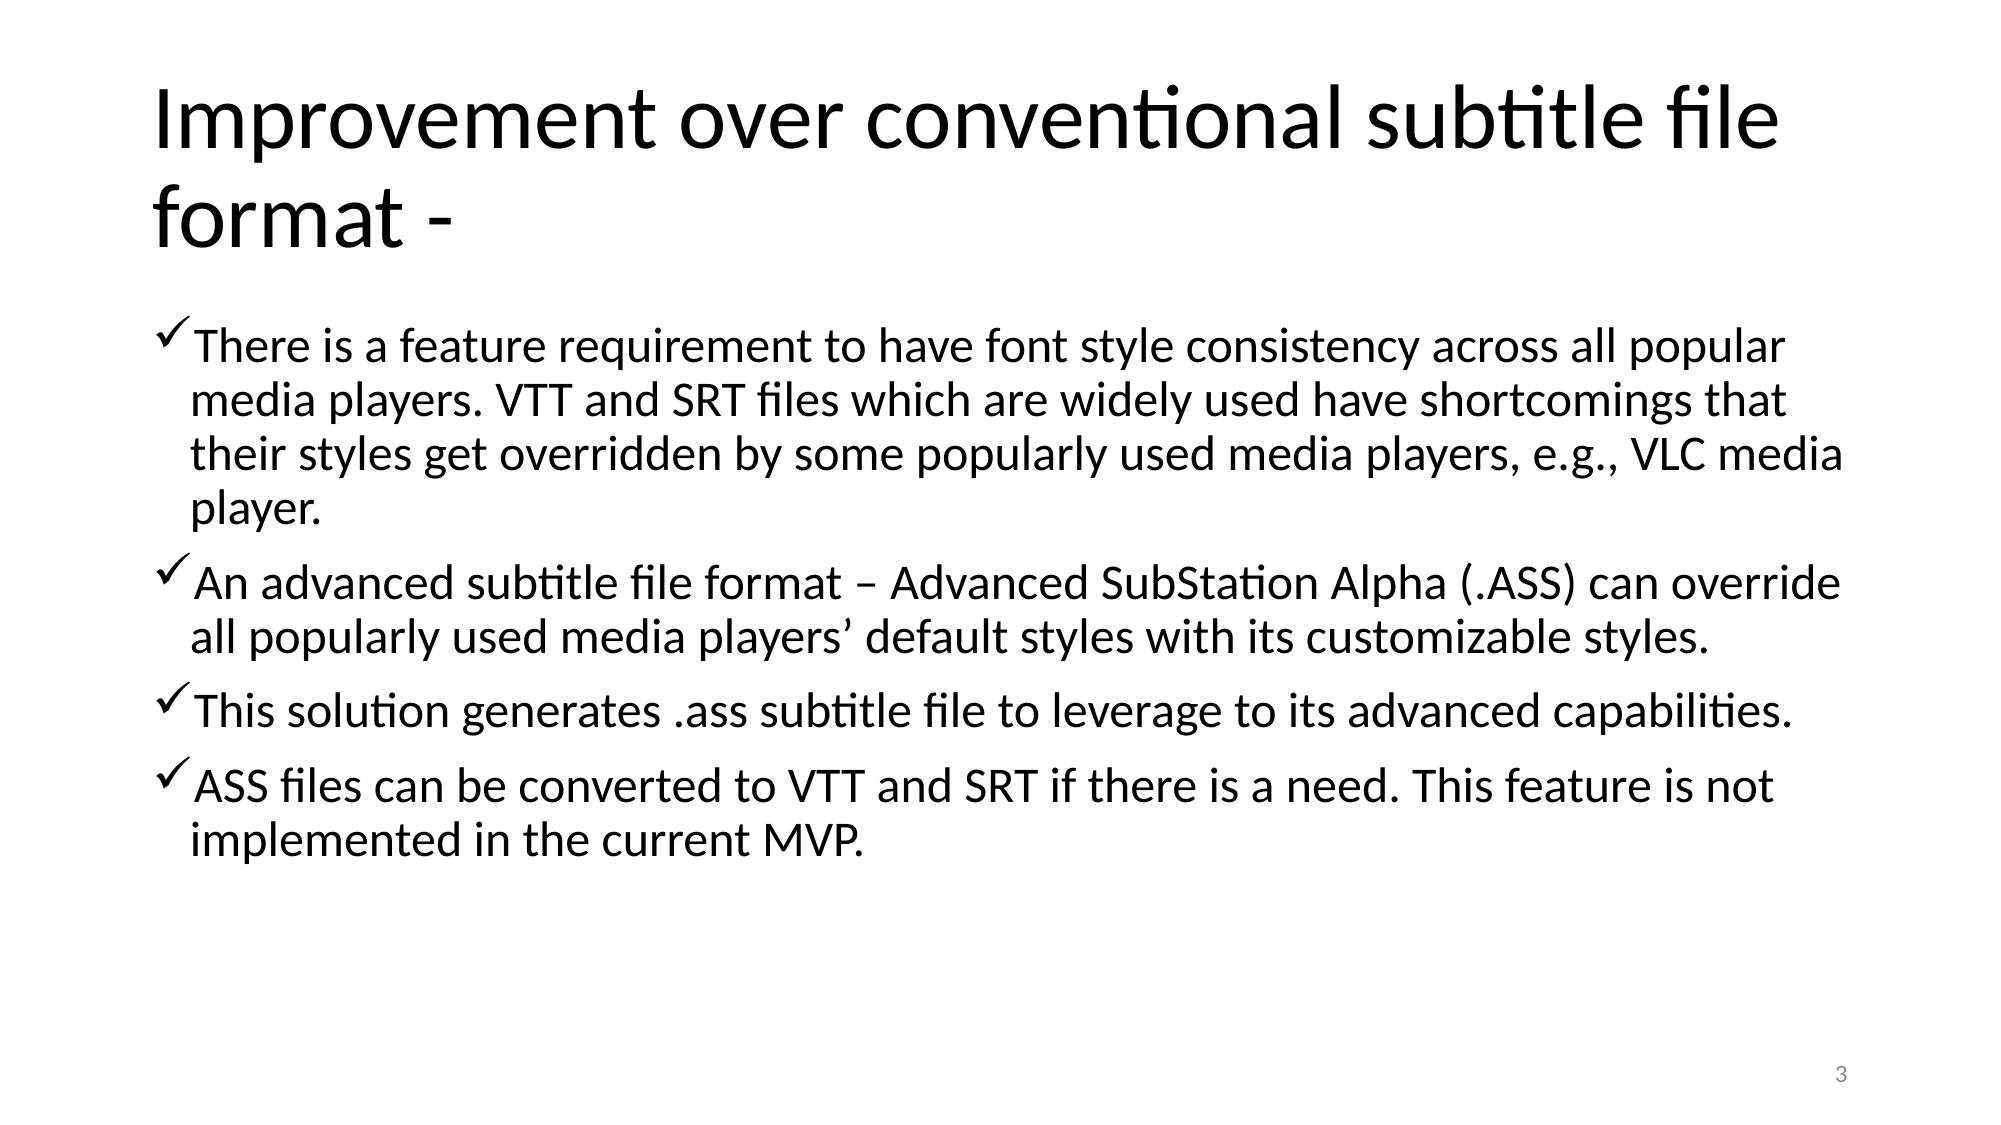

# Improvement over conventional subtitle file format -
There is a feature requirement to have font style consistency across all popular media players. VTT and SRT files which are widely used have shortcomings that their styles get overridden by some popularly used media players, e.g., VLC media player.
An advanced subtitle file format – Advanced SubStation Alpha (.ASS) can override all popularly used media players’ default styles with its customizable styles.
This solution generates .ass subtitle file to leverage to its advanced capabilities.
ASS files can be converted to VTT and SRT if there is a need. This feature is not implemented in the current MVP.

3